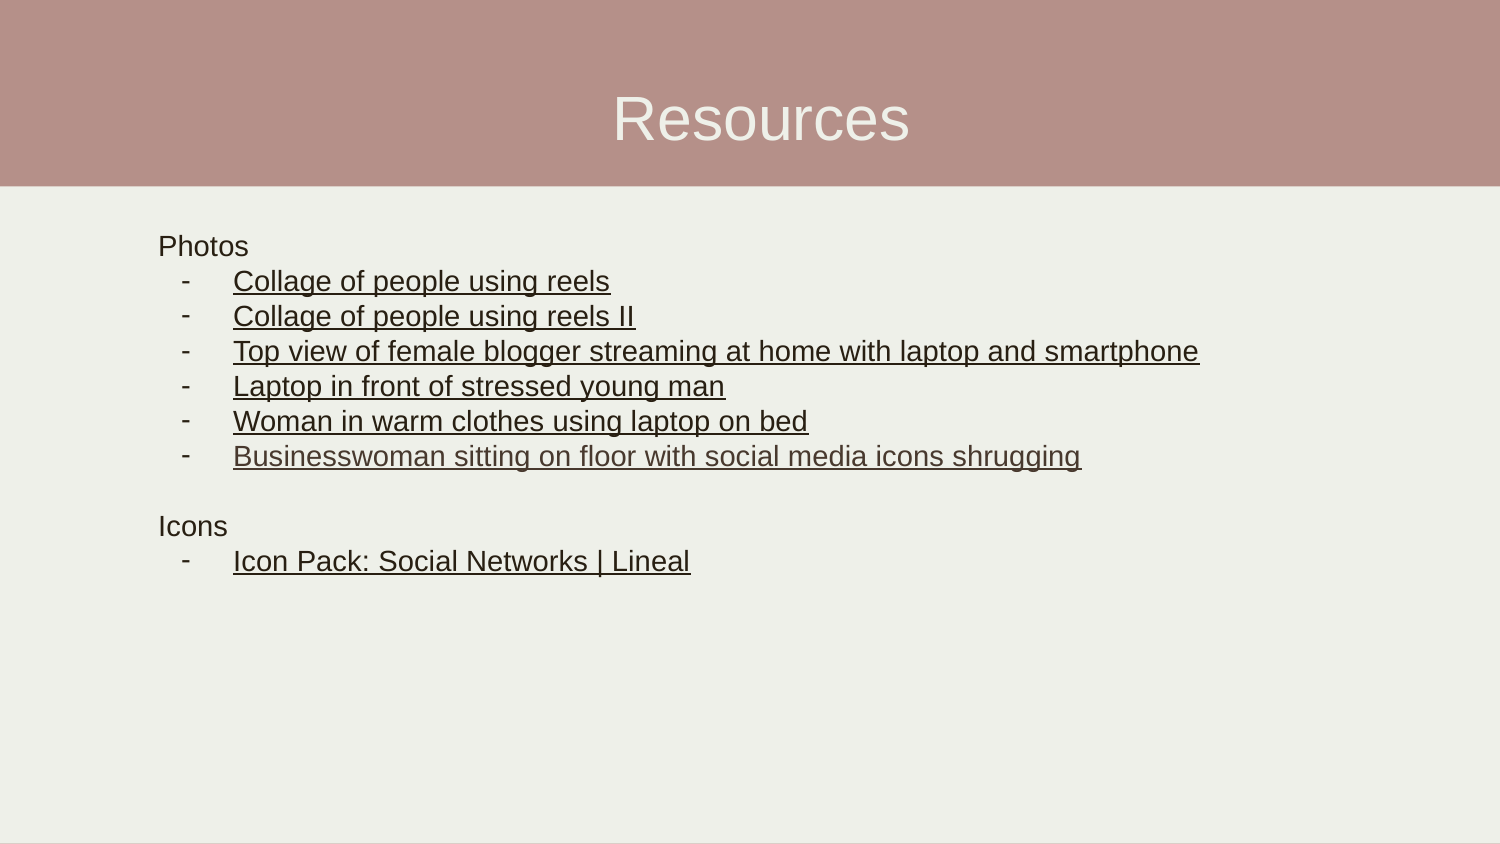

# Resources
Photos
Collage of people using reels
Collage of people using reels II
Top view of female blogger streaming at home with laptop and smartphone
Laptop in front of stressed young man
Woman in warm clothes using laptop on bed
Businesswoman sitting on floor with social media icons shrugging

Icons
Icon Pack: Social Networks | Lineal